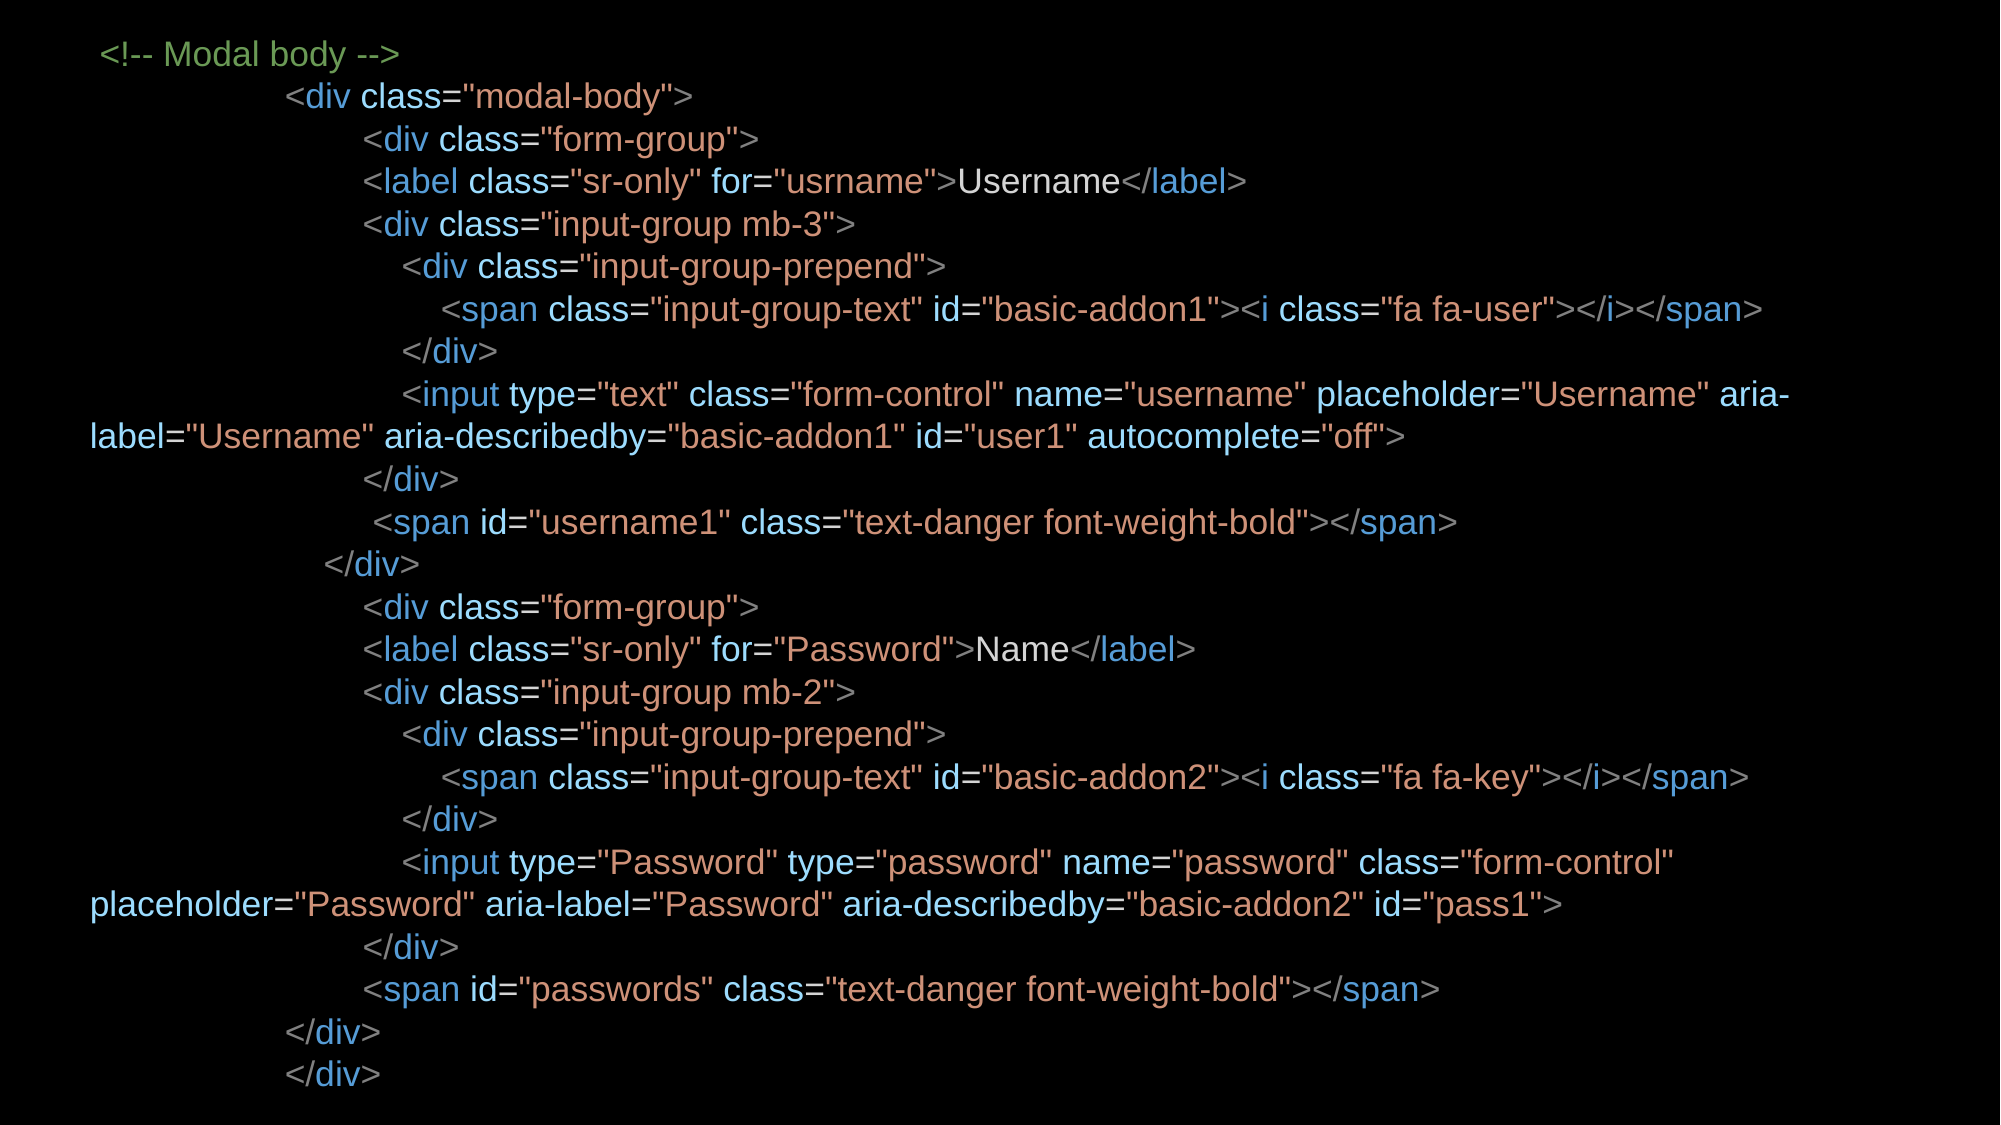

<!-- Modal body -->
                    <div class="modal-body">
                            <div class="form-group">
                            <label class="sr-only" for="usrname">Username</label>
                            <div class="input-group mb-3">
                                <div class="input-group-prepend">
                                    <span class="input-group-text" id="basic-addon1"><i class="fa fa-user"></i></span>
                                </div>
                                <input type="text" class="form-control" name="username" placeholder="Username" aria-label="Username" aria-describedby="basic-addon1" id="user1" autocomplete="off">
                            </div>
                             <span id="username1" class="text-danger font-weight-bold"></span>
                        </div>
                            <div class="form-group">
                            <label class="sr-only" for="Password">Name</label>
                            <div class="input-group mb-2">
                                <div class="input-group-prepend">
                                    <span class="input-group-text" id="basic-addon2"><i class="fa fa-key"></i></span>
                                </div>
                                <input type="Password" type="password" name="password" class="form-control" placeholder="Password" aria-label="Password" aria-describedby="basic-addon2" id="pass1">
                            </div>
                            <span id="passwords" class="text-danger font-weight-bold"></span>
                    </div>
                    </div>